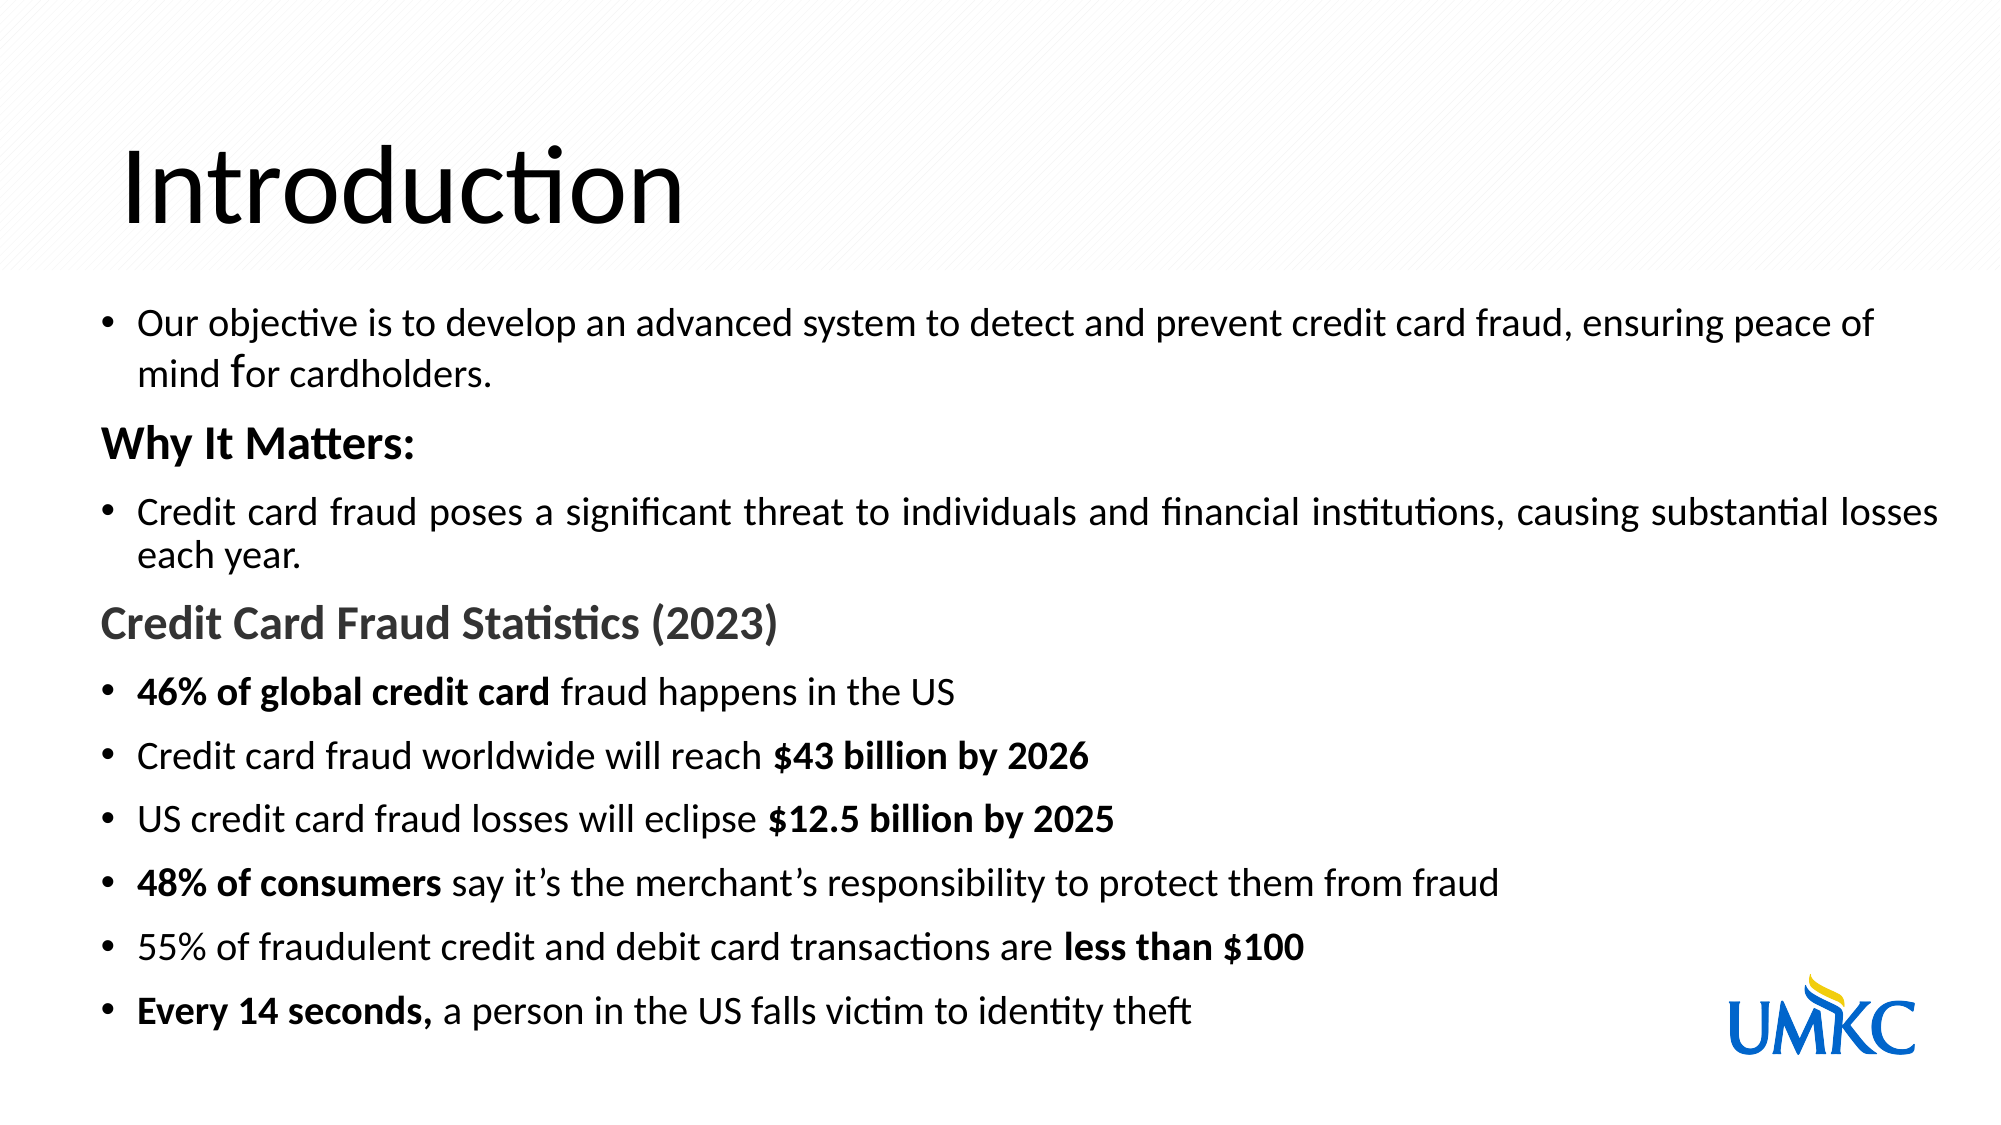

# Introduction
Our objective is to develop an advanced system to detect and prevent credit card fraud, ensuring peace of mind for cardholders.
Why It Matters:
Credit card fraud poses a significant threat to individuals and financial institutions, causing substantial losses each year.
Credit Card Fraud Statistics (2023)
46% of global credit card fraud happens in the US
Credit card fraud worldwide will reach $43 billion by 2026
US credit card fraud losses will eclipse $12.5 billion by 2025
48% of consumers say it’s the merchant’s responsibility to protect them from fraud
55% of fraudulent credit and debit card transactions are less than $100
Every 14 seconds, a person in the US falls victim to identity theft